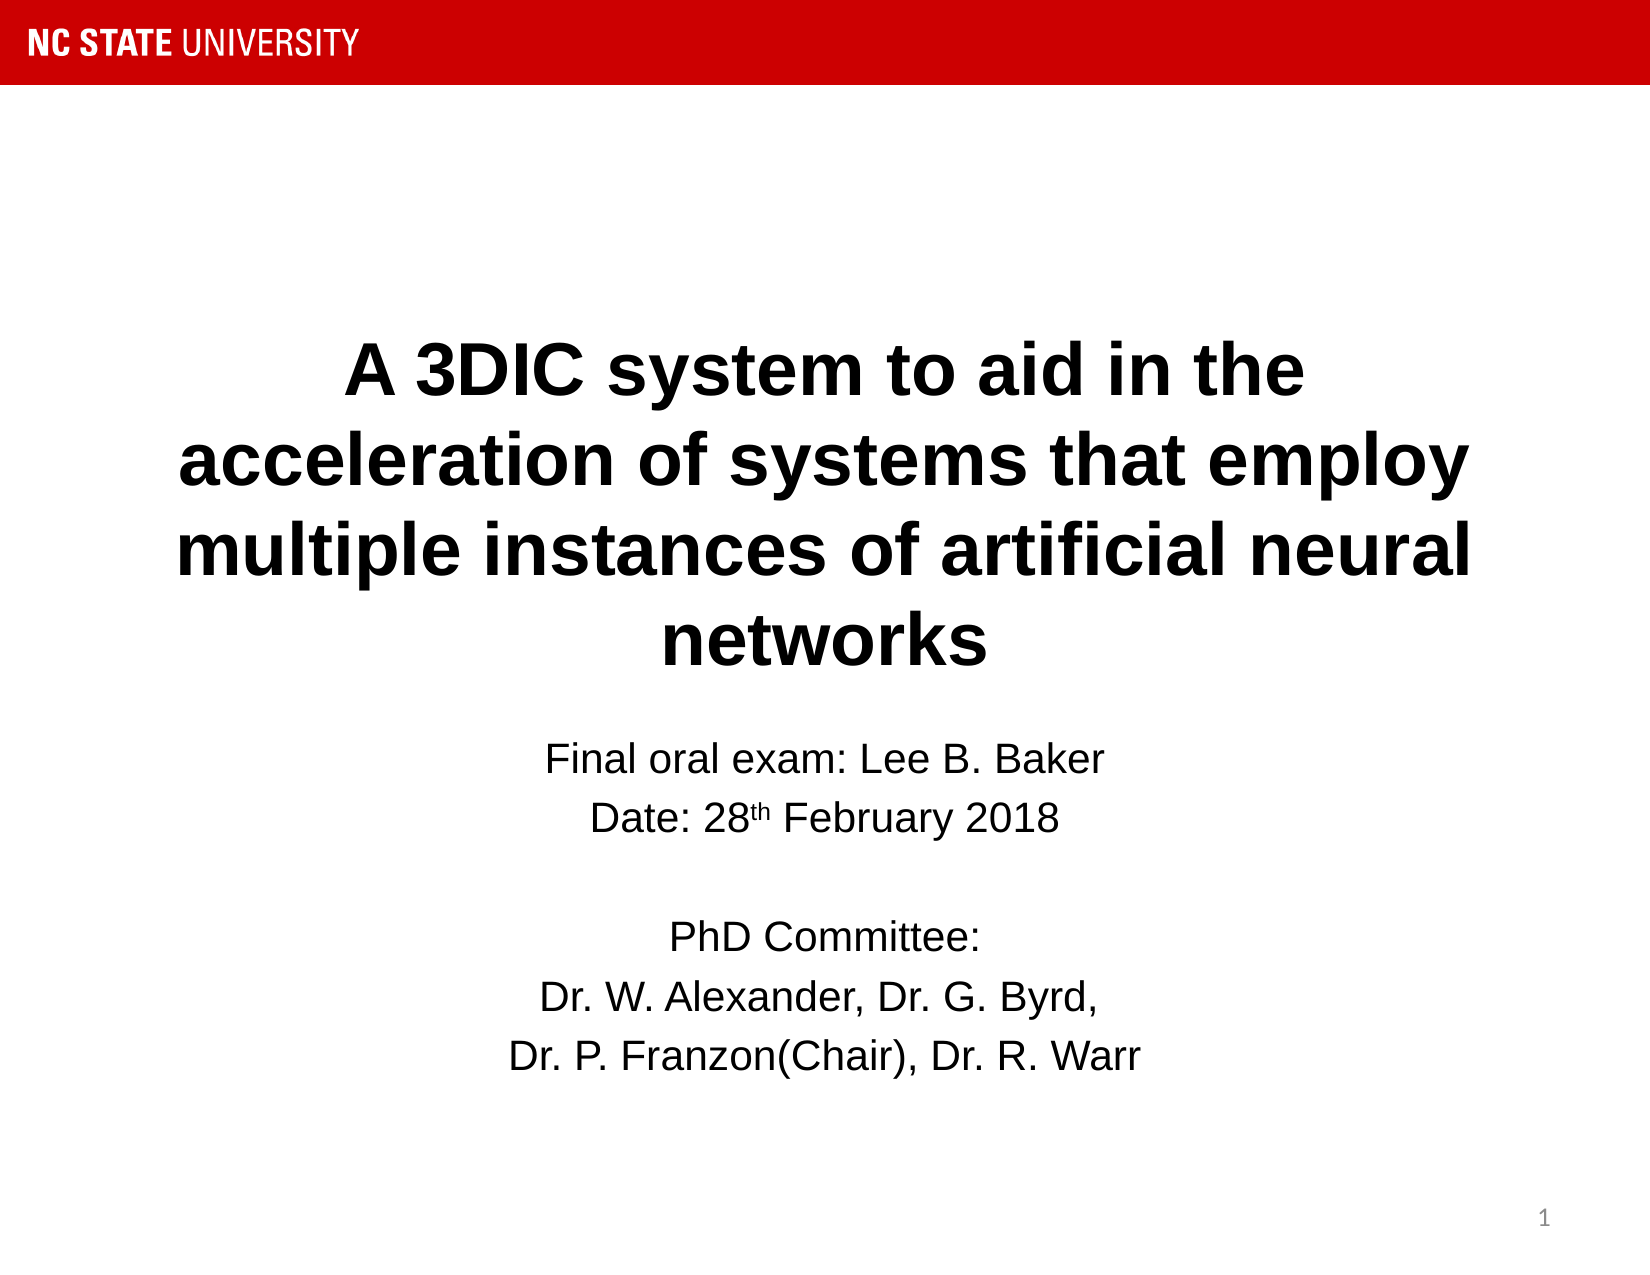

# A 3DIC system to aid in the acceleration of systems that employ multiple instances of artificial neural networks
Final oral exam: Lee B. Baker
Date: 28th February 2018

PhD Committee:
Dr. W. Alexander, Dr. G. Byrd,
Dr. P. Franzon(Chair), Dr. R. Warr

1